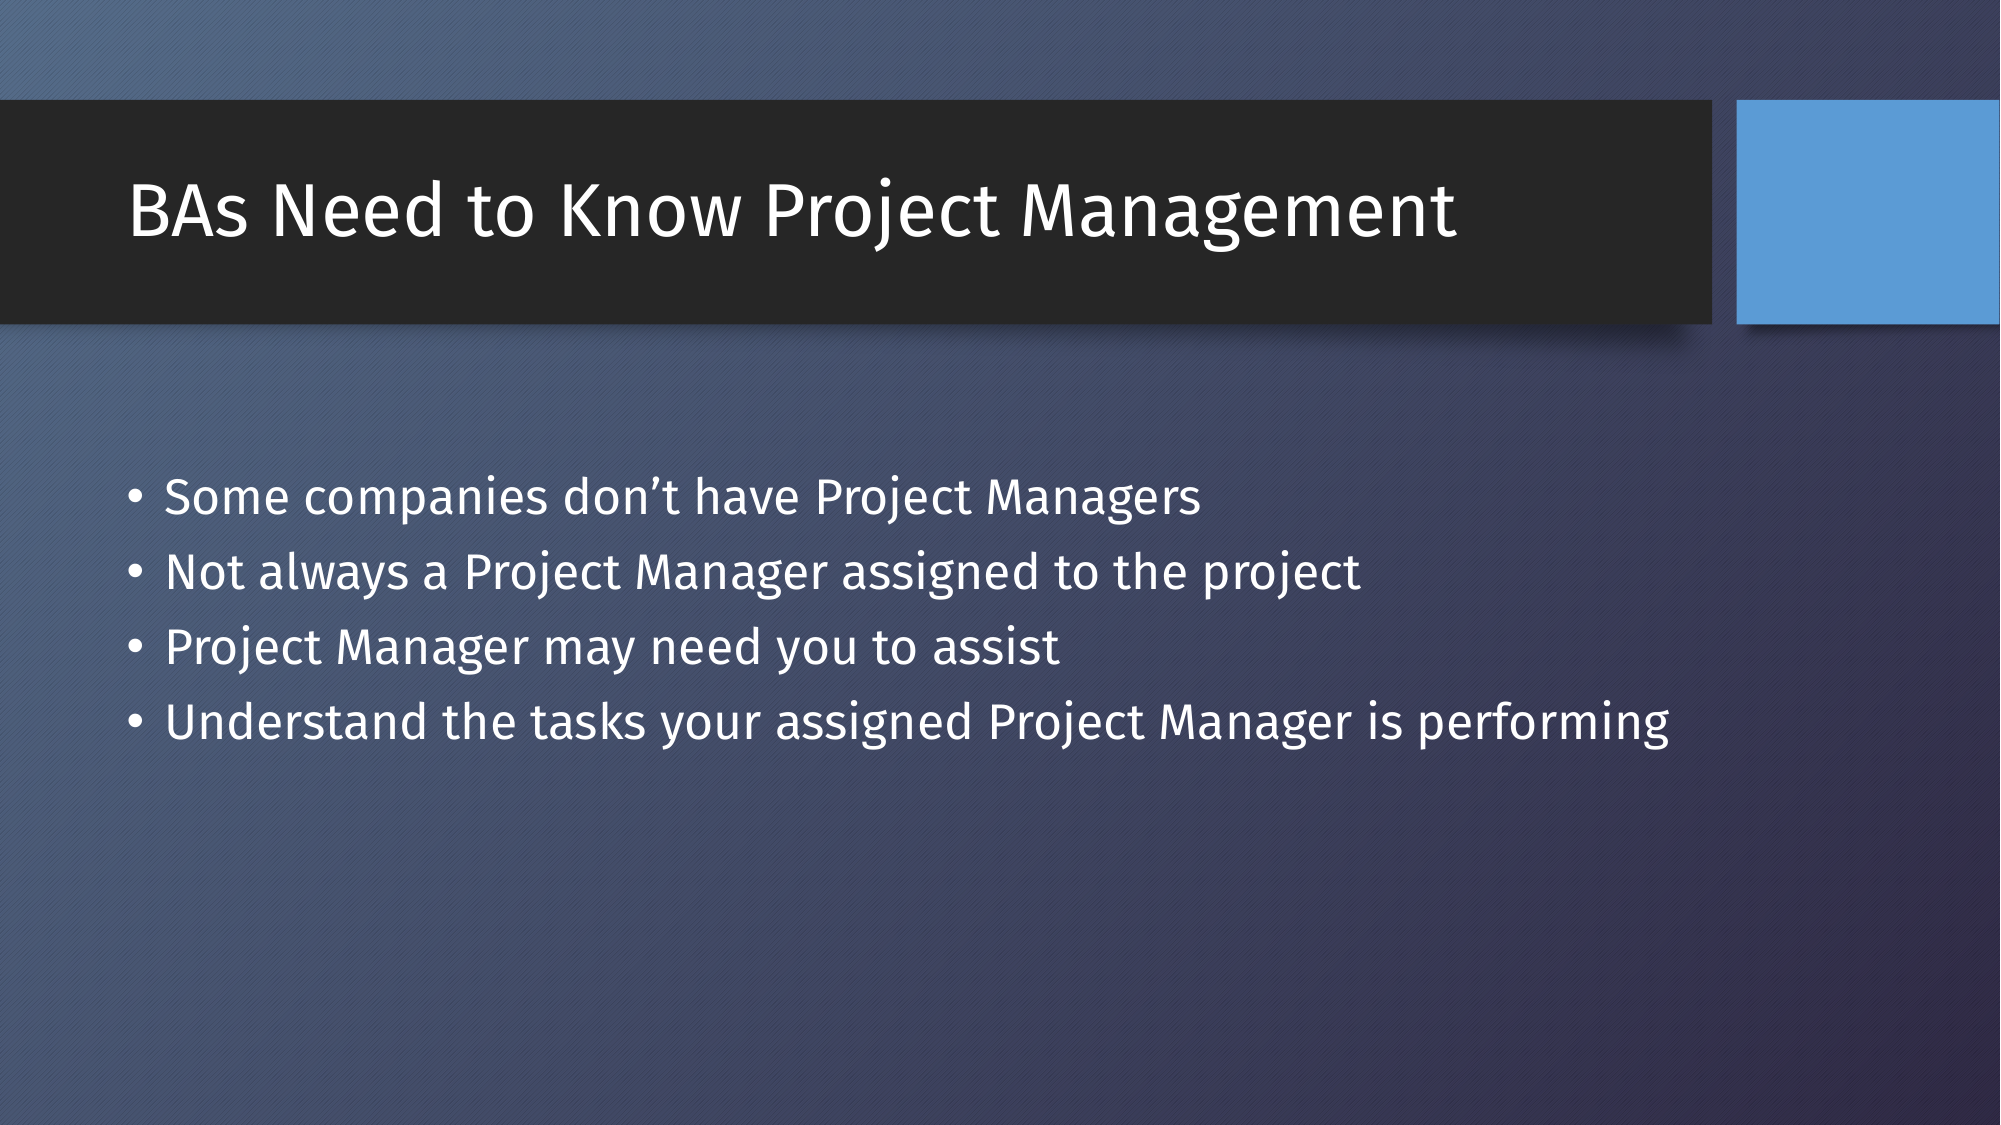

# BAs Need to Know Project Management

Some companies don’t have Project Managers
Not always a Project Manager assigned to the project
Project Manager may need you to assist
Understand the tasks your assigned Project Manager is performing